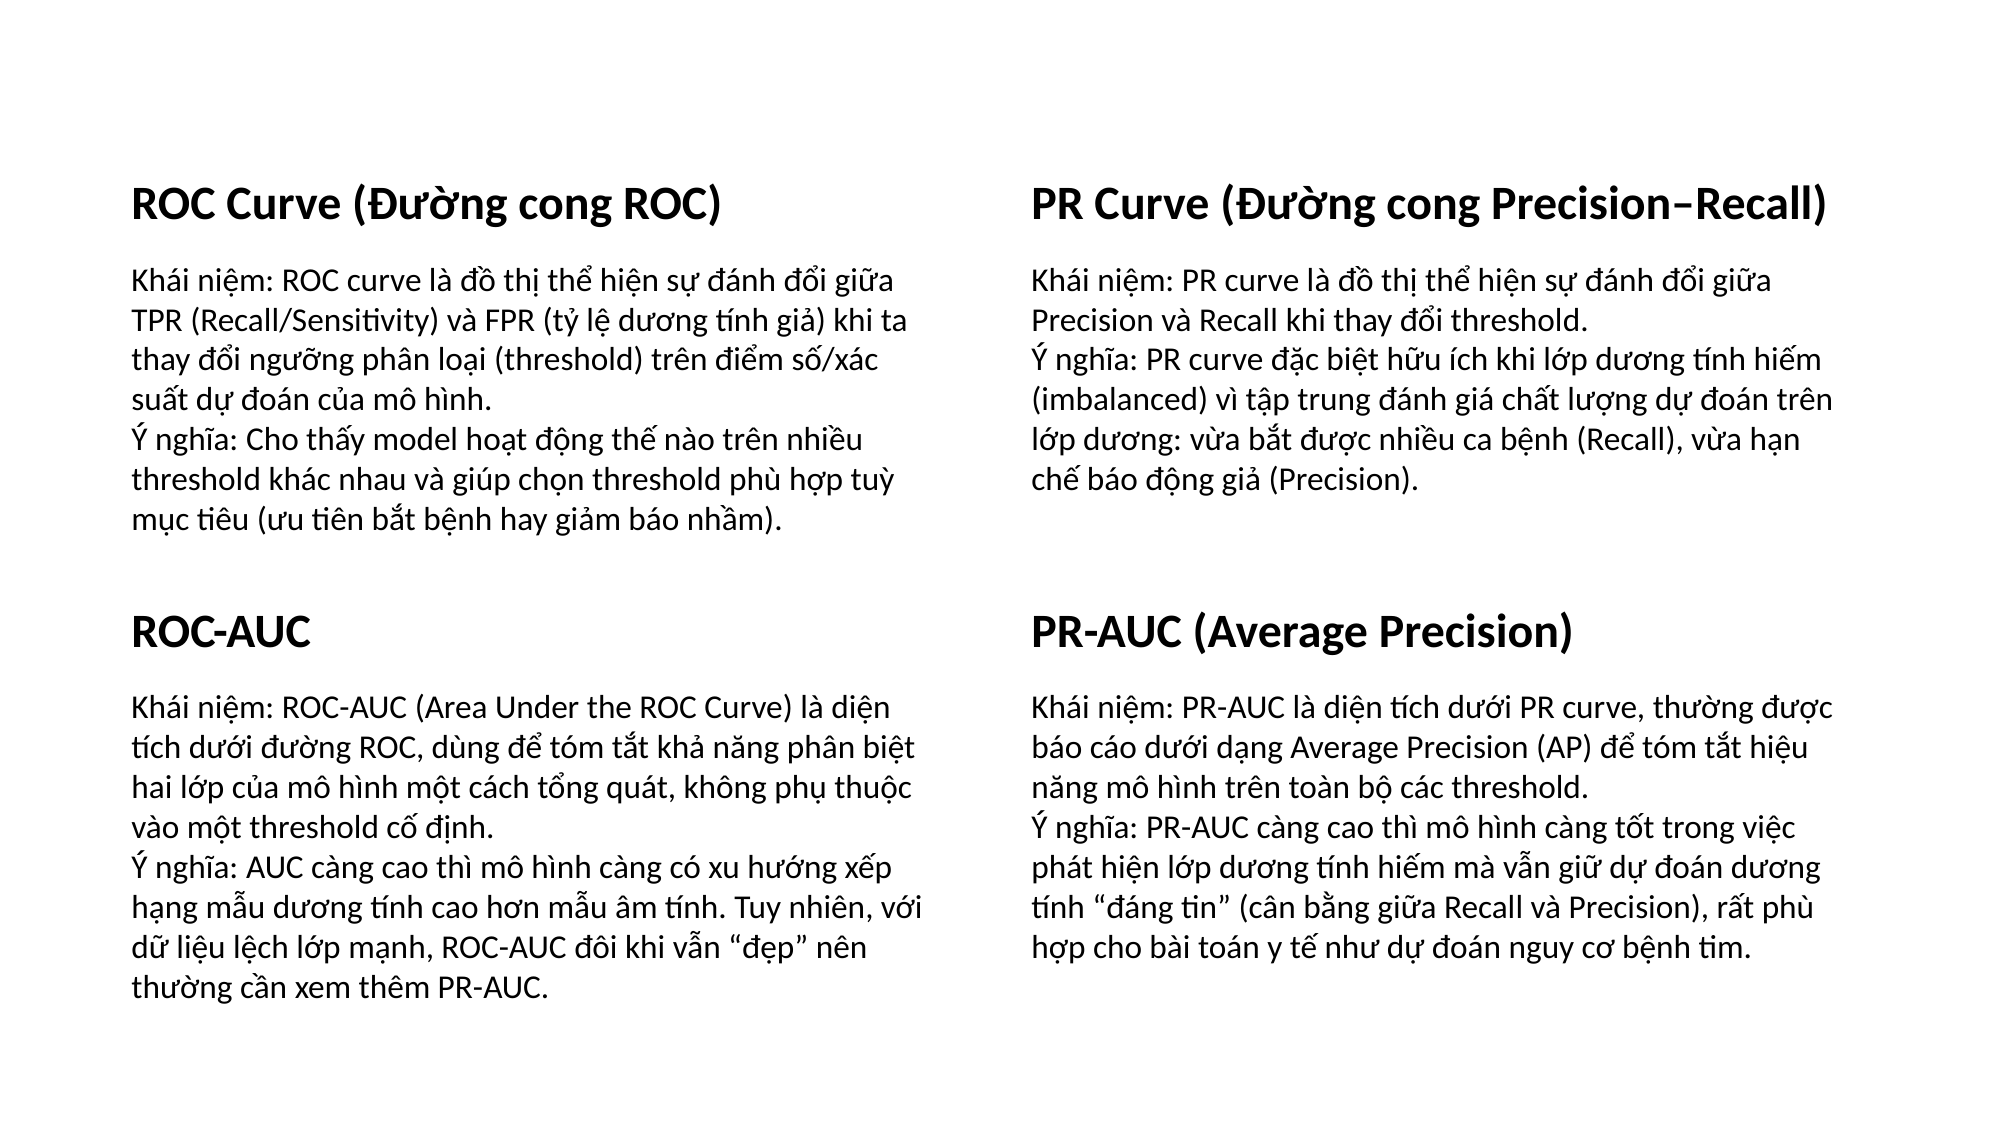

ROC Curve (Đường cong ROC)
Khái niệm: ROC curve là đồ thị thể hiện sự đánh đổi giữa TPR (Recall/Sensitivity) và FPR (tỷ lệ dương tính giả) khi ta thay đổi ngưỡng phân loại (threshold) trên điểm số/xác suất dự đoán của mô hình.
Ý nghĩa: Cho thấy model hoạt động thế nào trên nhiều threshold khác nhau và giúp chọn threshold phù hợp tuỳ mục tiêu (ưu tiên bắt bệnh hay giảm báo nhầm).
PR Curve (Đường cong Precision–Recall)
Khái niệm: PR curve là đồ thị thể hiện sự đánh đổi giữa Precision và Recall khi thay đổi threshold.
Ý nghĩa: PR curve đặc biệt hữu ích khi lớp dương tính hiếm (imbalanced) vì tập trung đánh giá chất lượng dự đoán trên lớp dương: vừa bắt được nhiều ca bệnh (Recall), vừa hạn chế báo động giả (Precision).
ROC-AUC
Khái niệm: ROC-AUC (Area Under the ROC Curve) là diện tích dưới đường ROC, dùng để tóm tắt khả năng phân biệt hai lớp của mô hình một cách tổng quát, không phụ thuộc vào một threshold cố định.
Ý nghĩa: AUC càng cao thì mô hình càng có xu hướng xếp hạng mẫu dương tính cao hơn mẫu âm tính. Tuy nhiên, với dữ liệu lệch lớp mạnh, ROC-AUC đôi khi vẫn “đẹp” nên thường cần xem thêm PR-AUC.
PR-AUC (Average Precision)
Khái niệm: PR-AUC là diện tích dưới PR curve, thường được báo cáo dưới dạng Average Precision (AP) để tóm tắt hiệu năng mô hình trên toàn bộ các threshold.
Ý nghĩa: PR-AUC càng cao thì mô hình càng tốt trong việc phát hiện lớp dương tính hiếm mà vẫn giữ dự đoán dương tính “đáng tin” (cân bằng giữa Recall và Precision), rất phù hợp cho bài toán y tế như dự đoán nguy cơ bệnh tim.